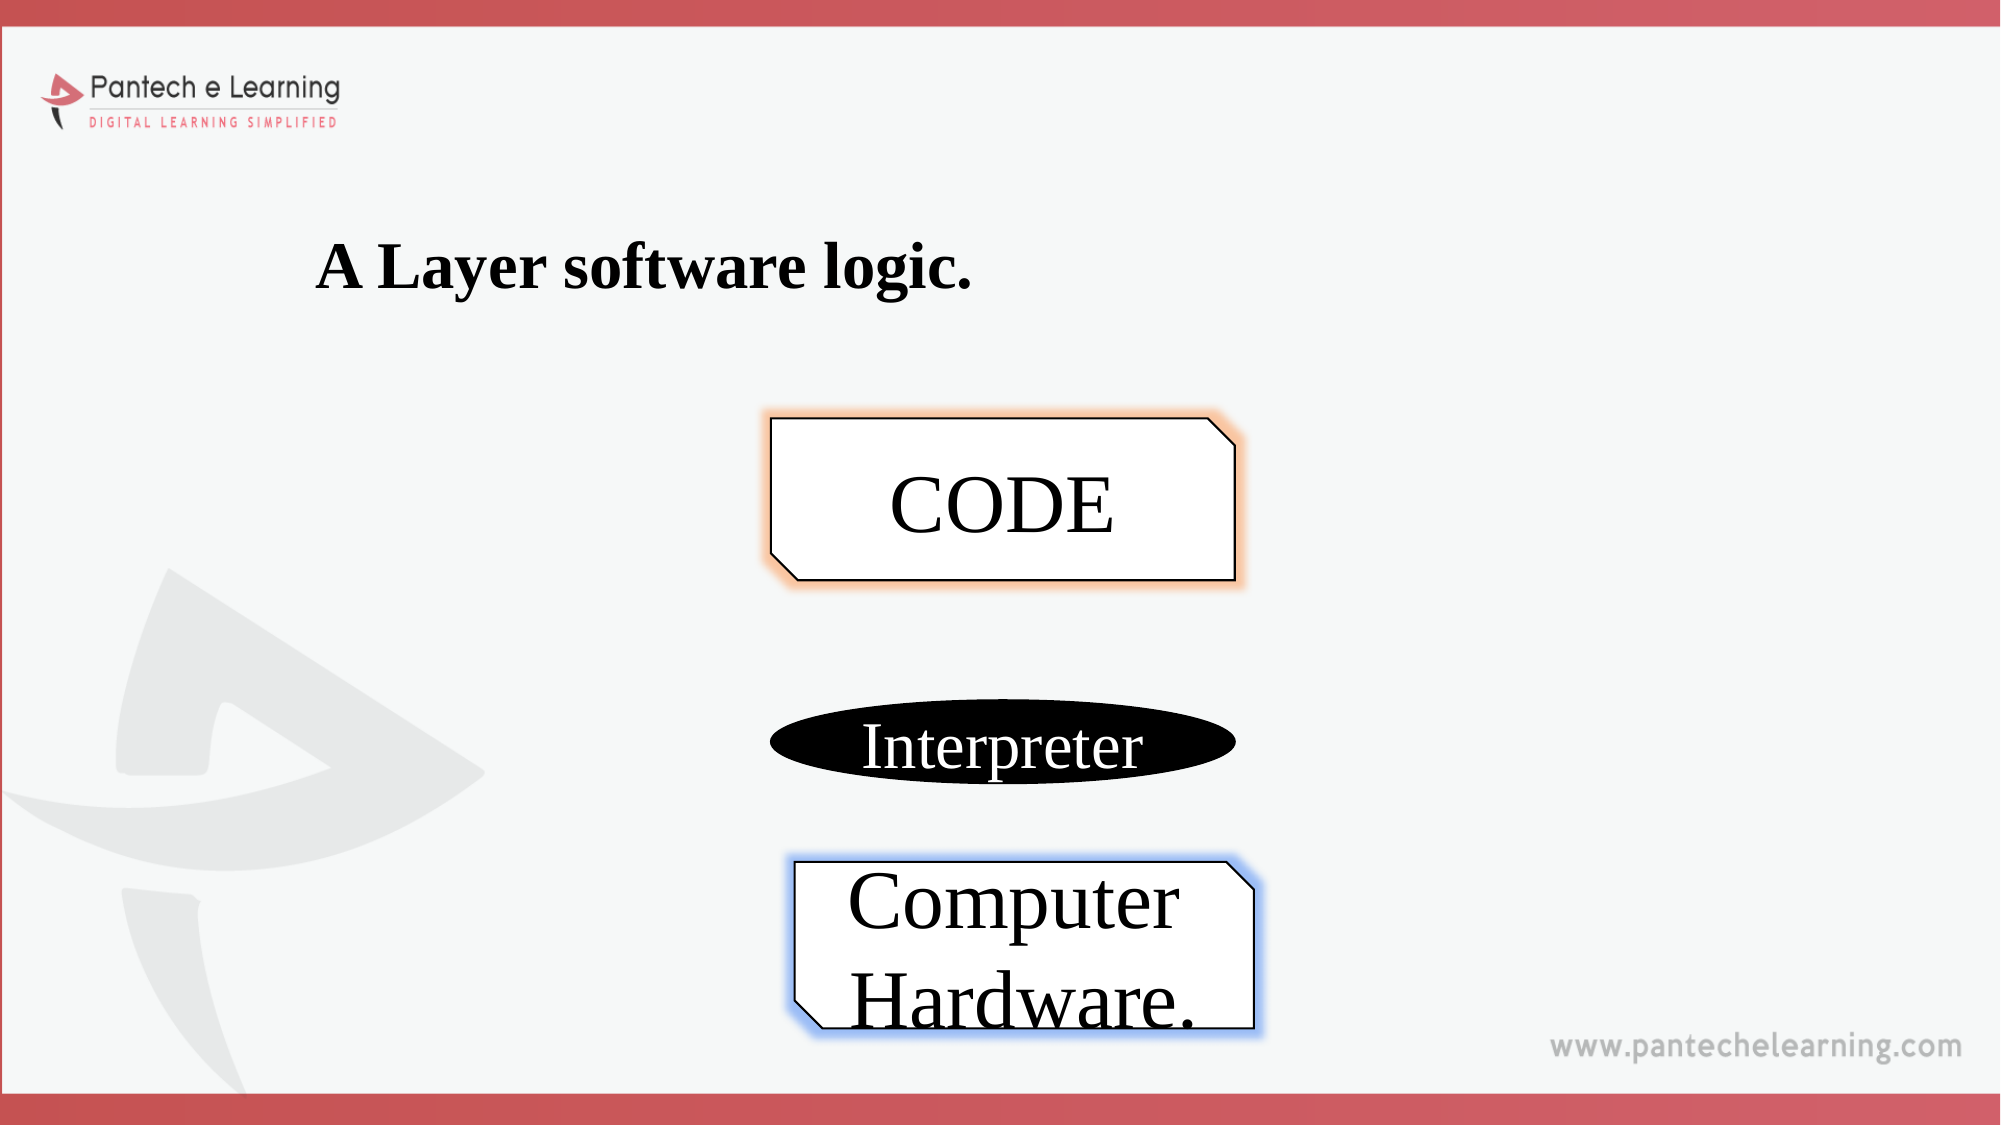

A Layer software logic.
CODE
Interpreter
Computer
Hardware.